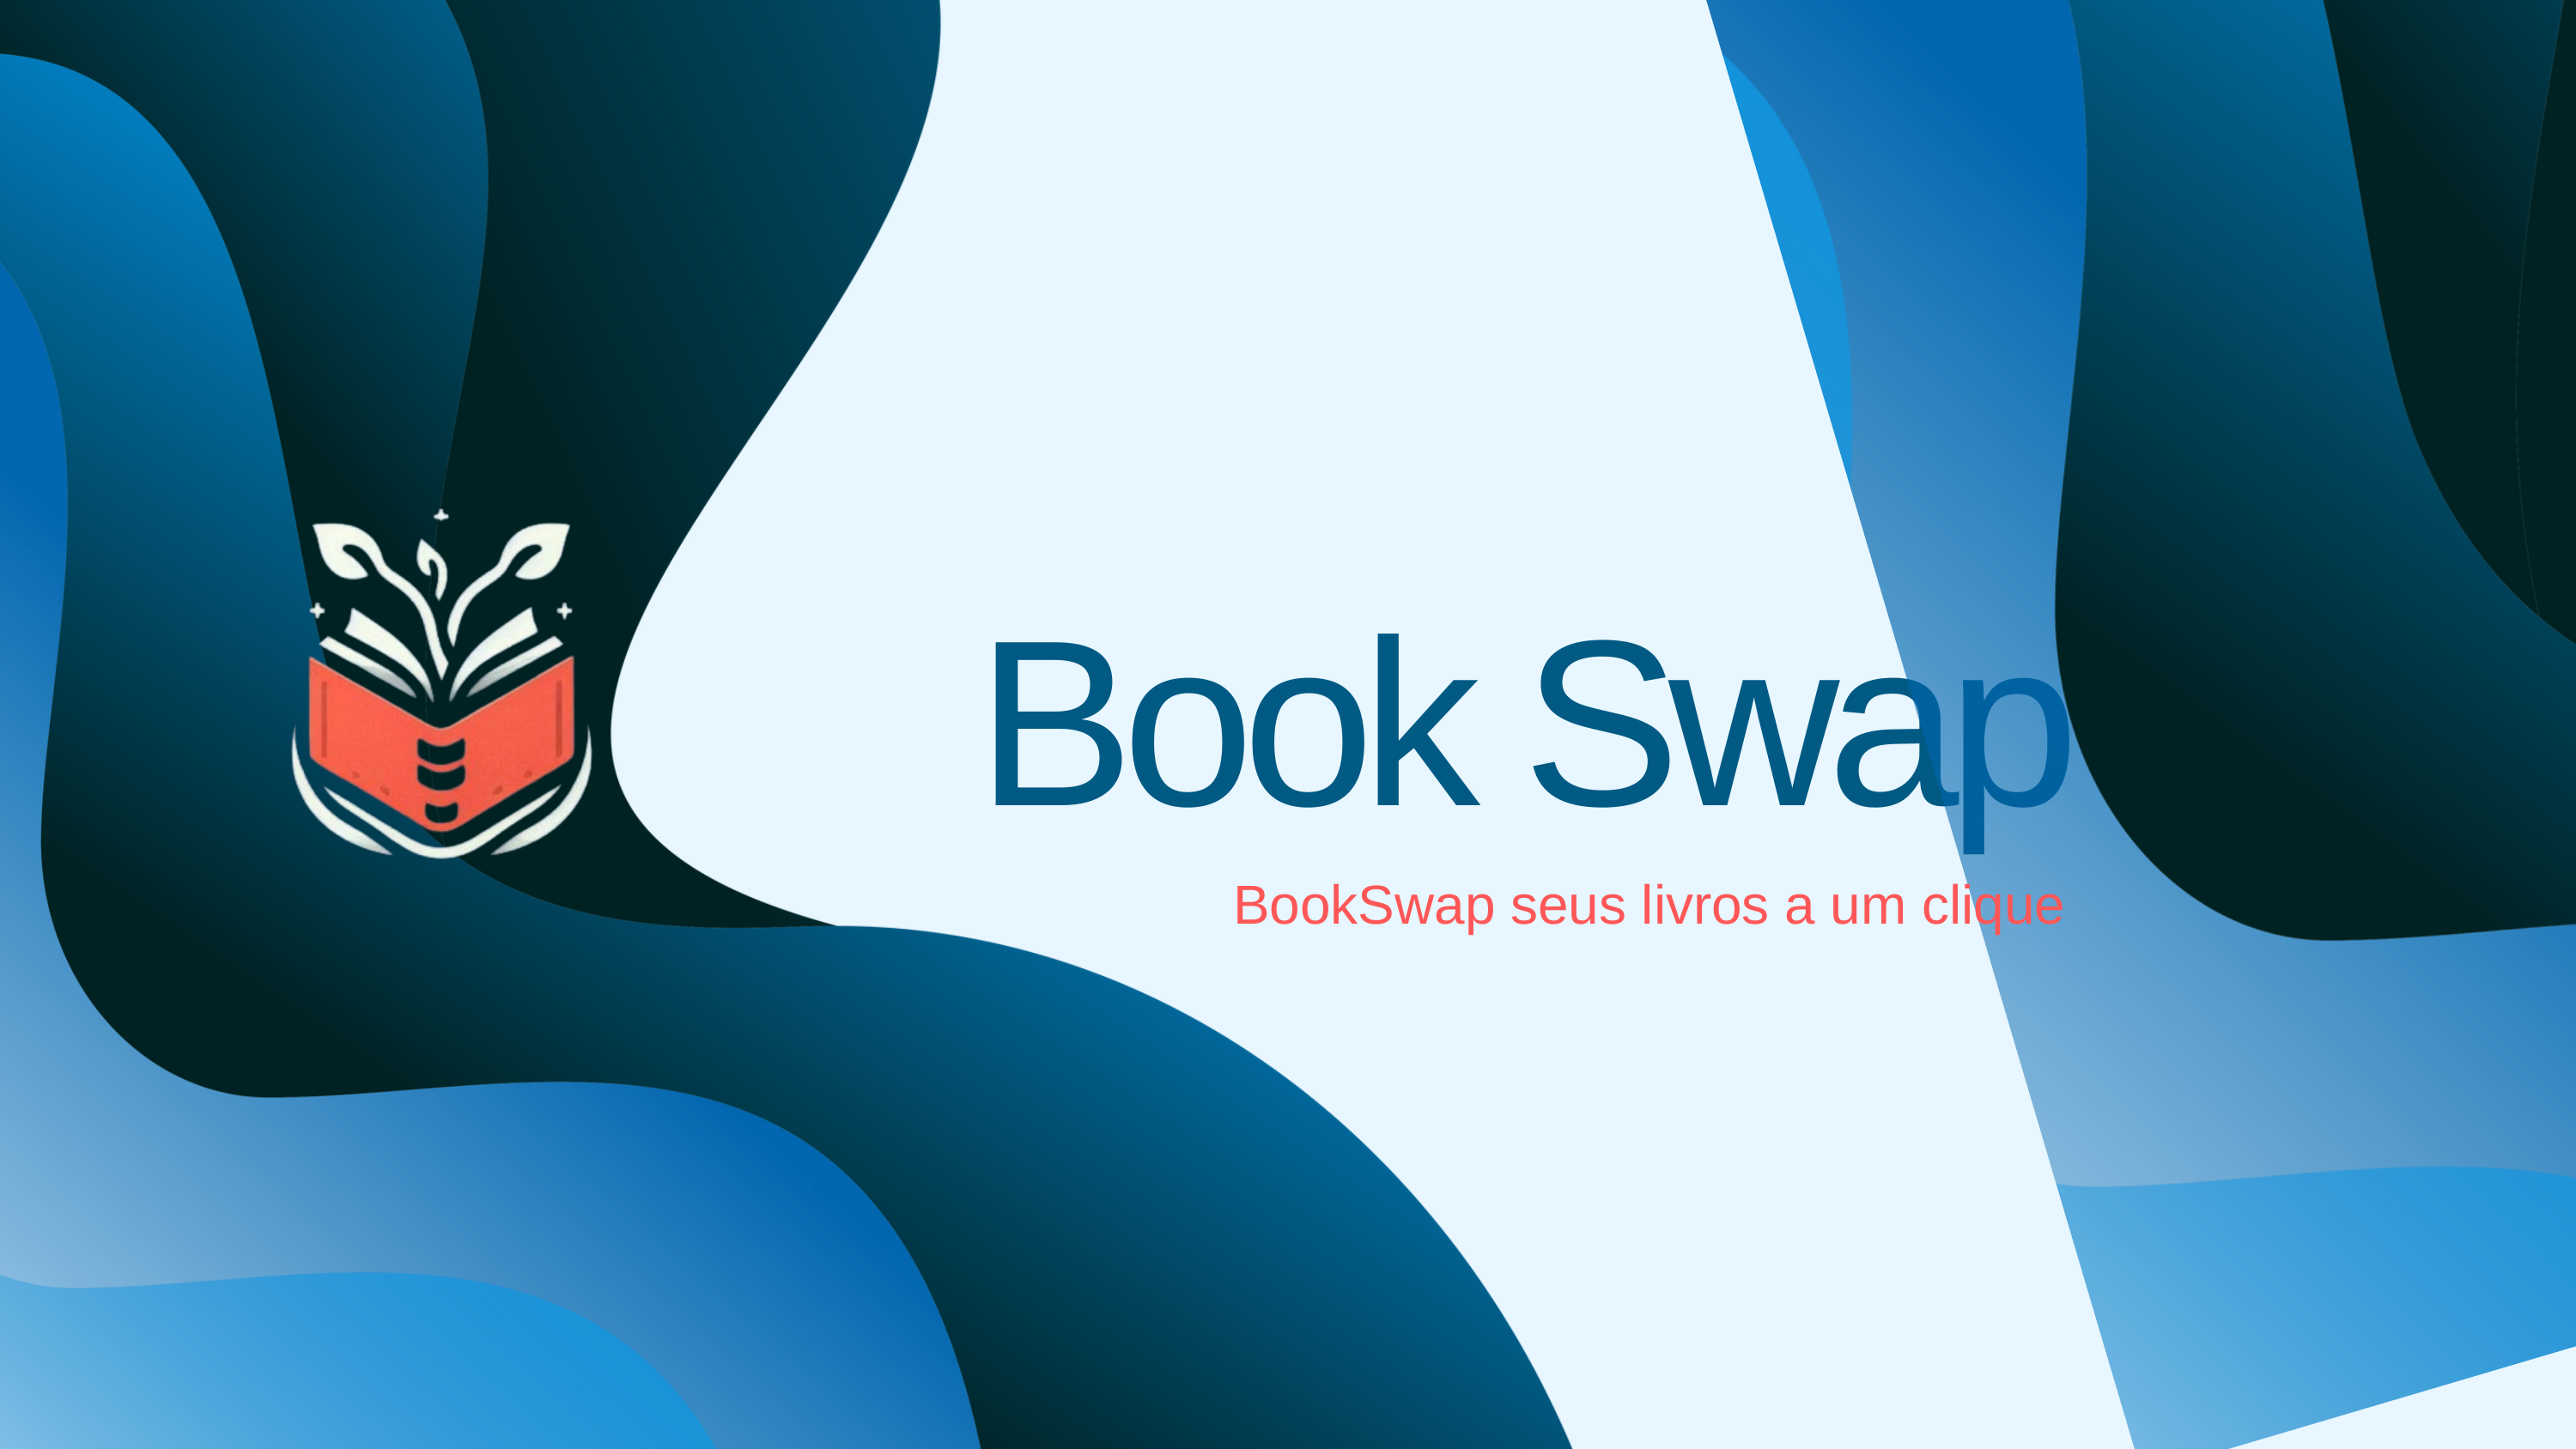

Book Swap
BookSwap seus livros a um clique